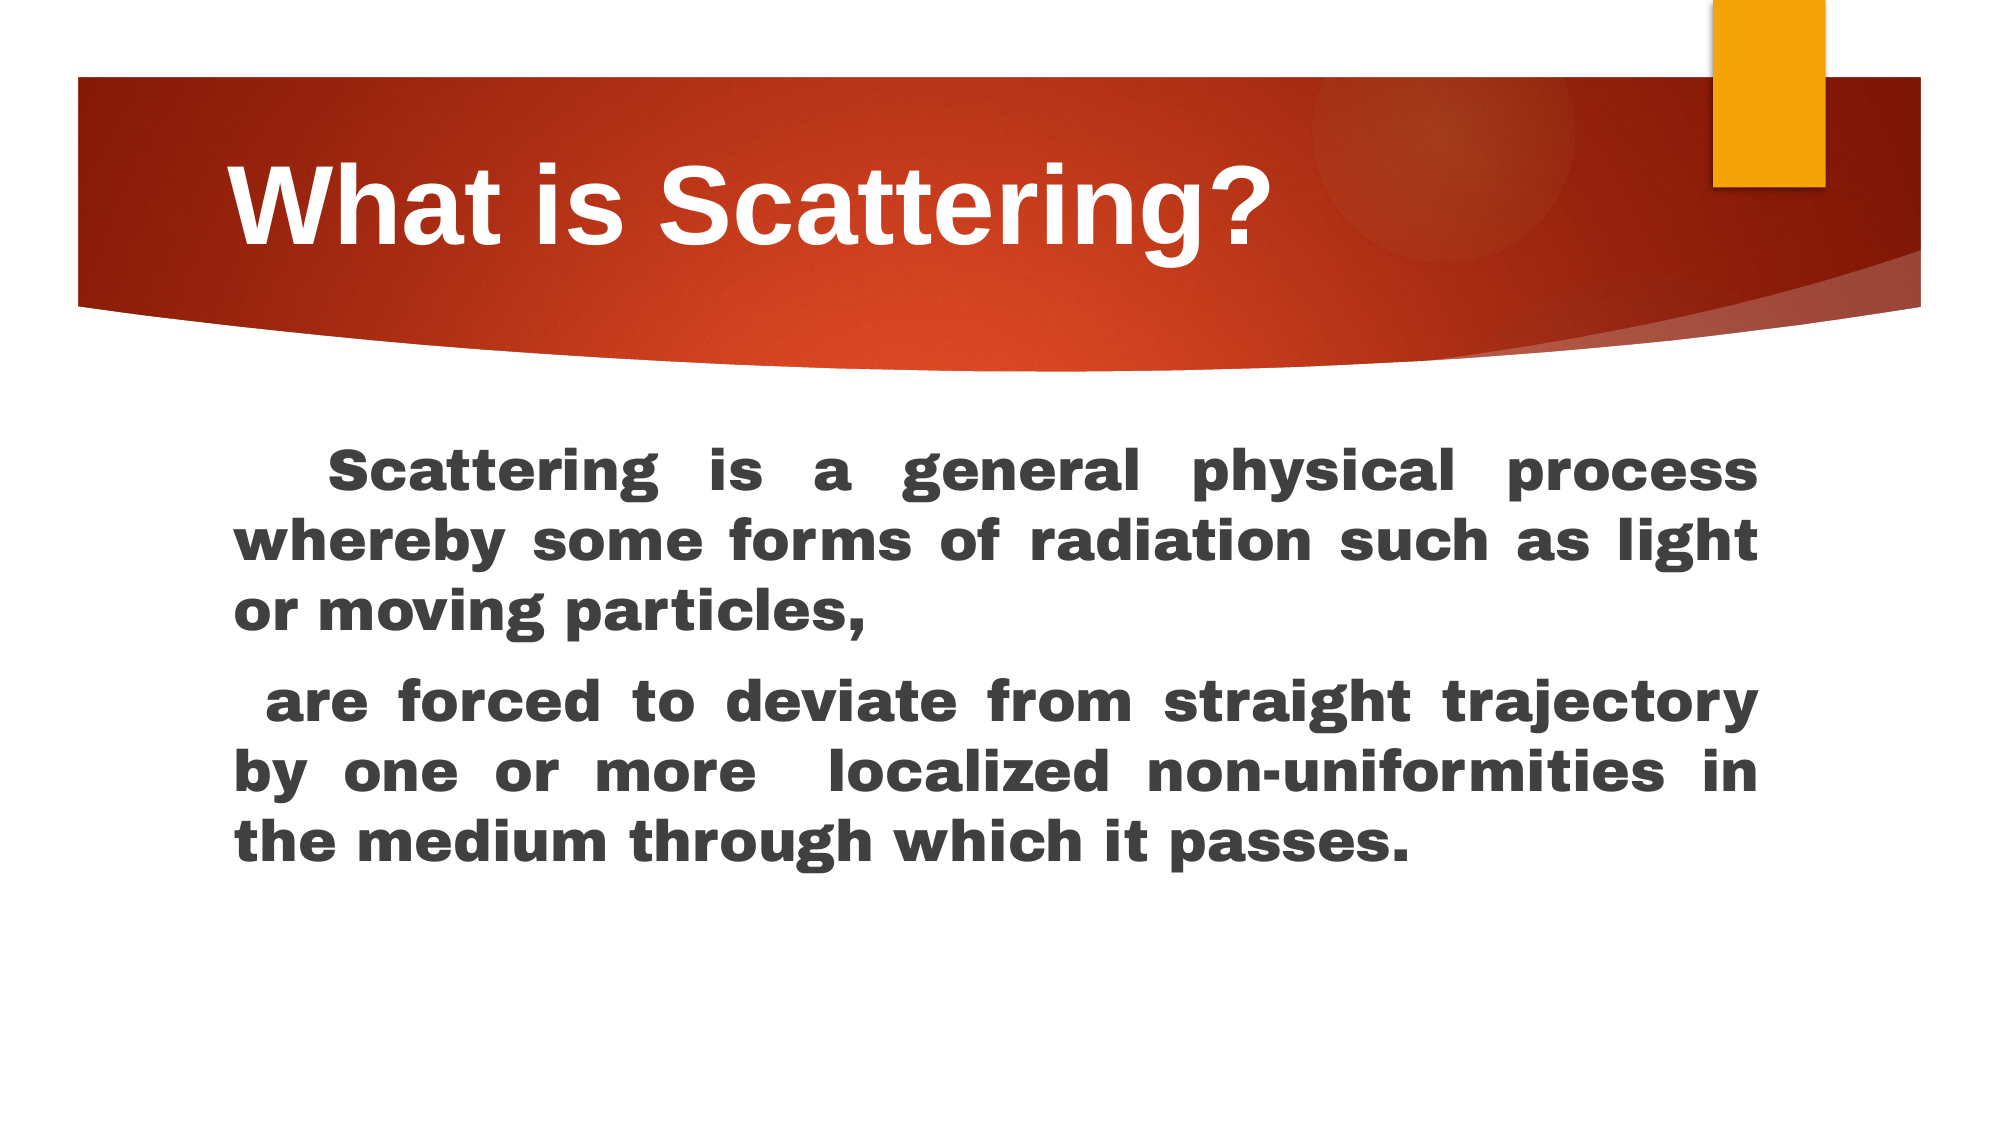

What is Scattering?
   Scattering is a general physical process whereby some forms of radiation such as light or moving particles,
   are forced to deviate from straight trajectory by one or more  localized non-uniformities in the medium through which it passes.